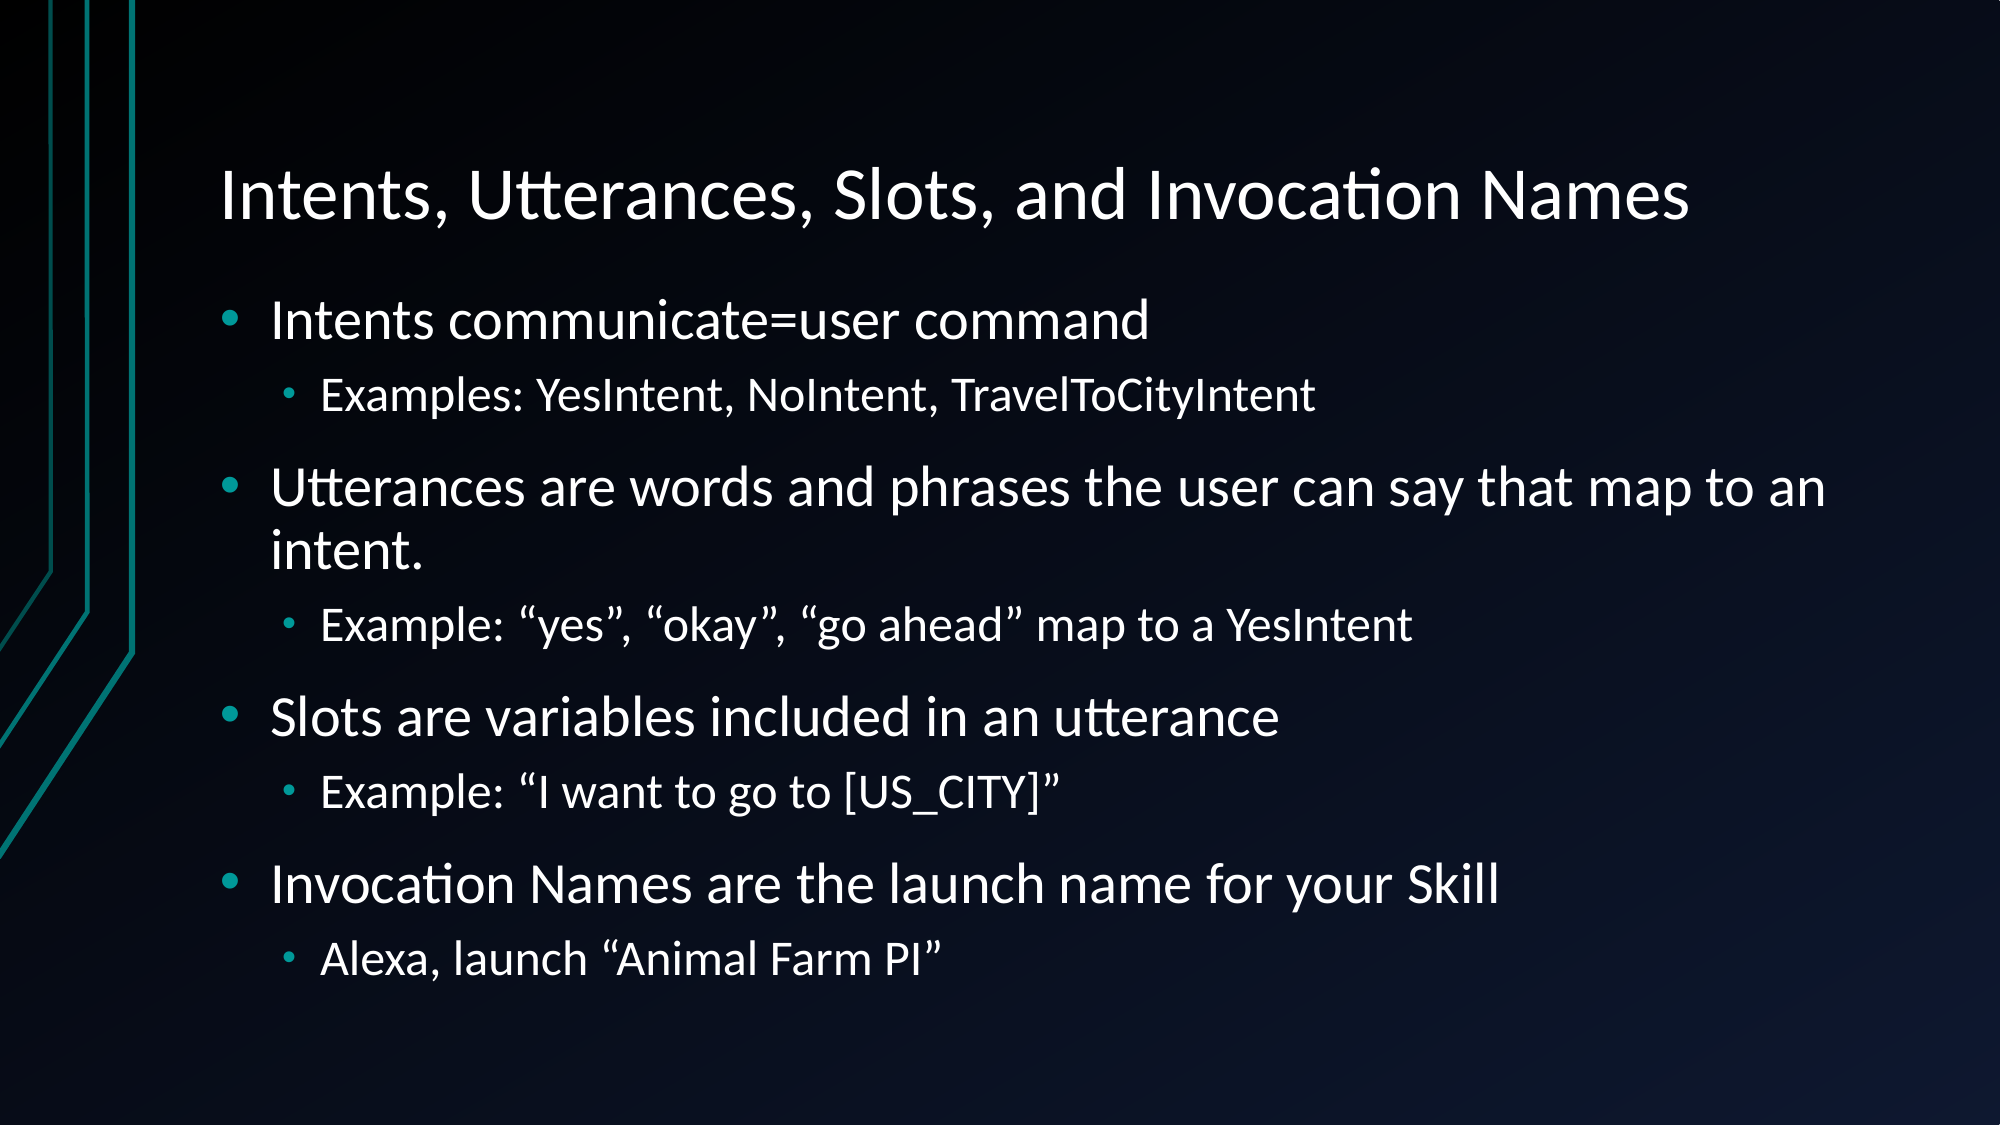

# Intents, Utterances, Slots, and Invocation Names
Intents communicate=user command
Examples: YesIntent, NoIntent, TravelToCityIntent
Utterances are words and phrases the user can say that map to an intent.
Example: “yes”, “okay”, “go ahead” map to a YesIntent
Slots are variables included in an utterance
Example: “I want to go to [US_CITY]”
Invocation Names are the launch name for your Skill
Alexa, launch “Animal Farm PI”